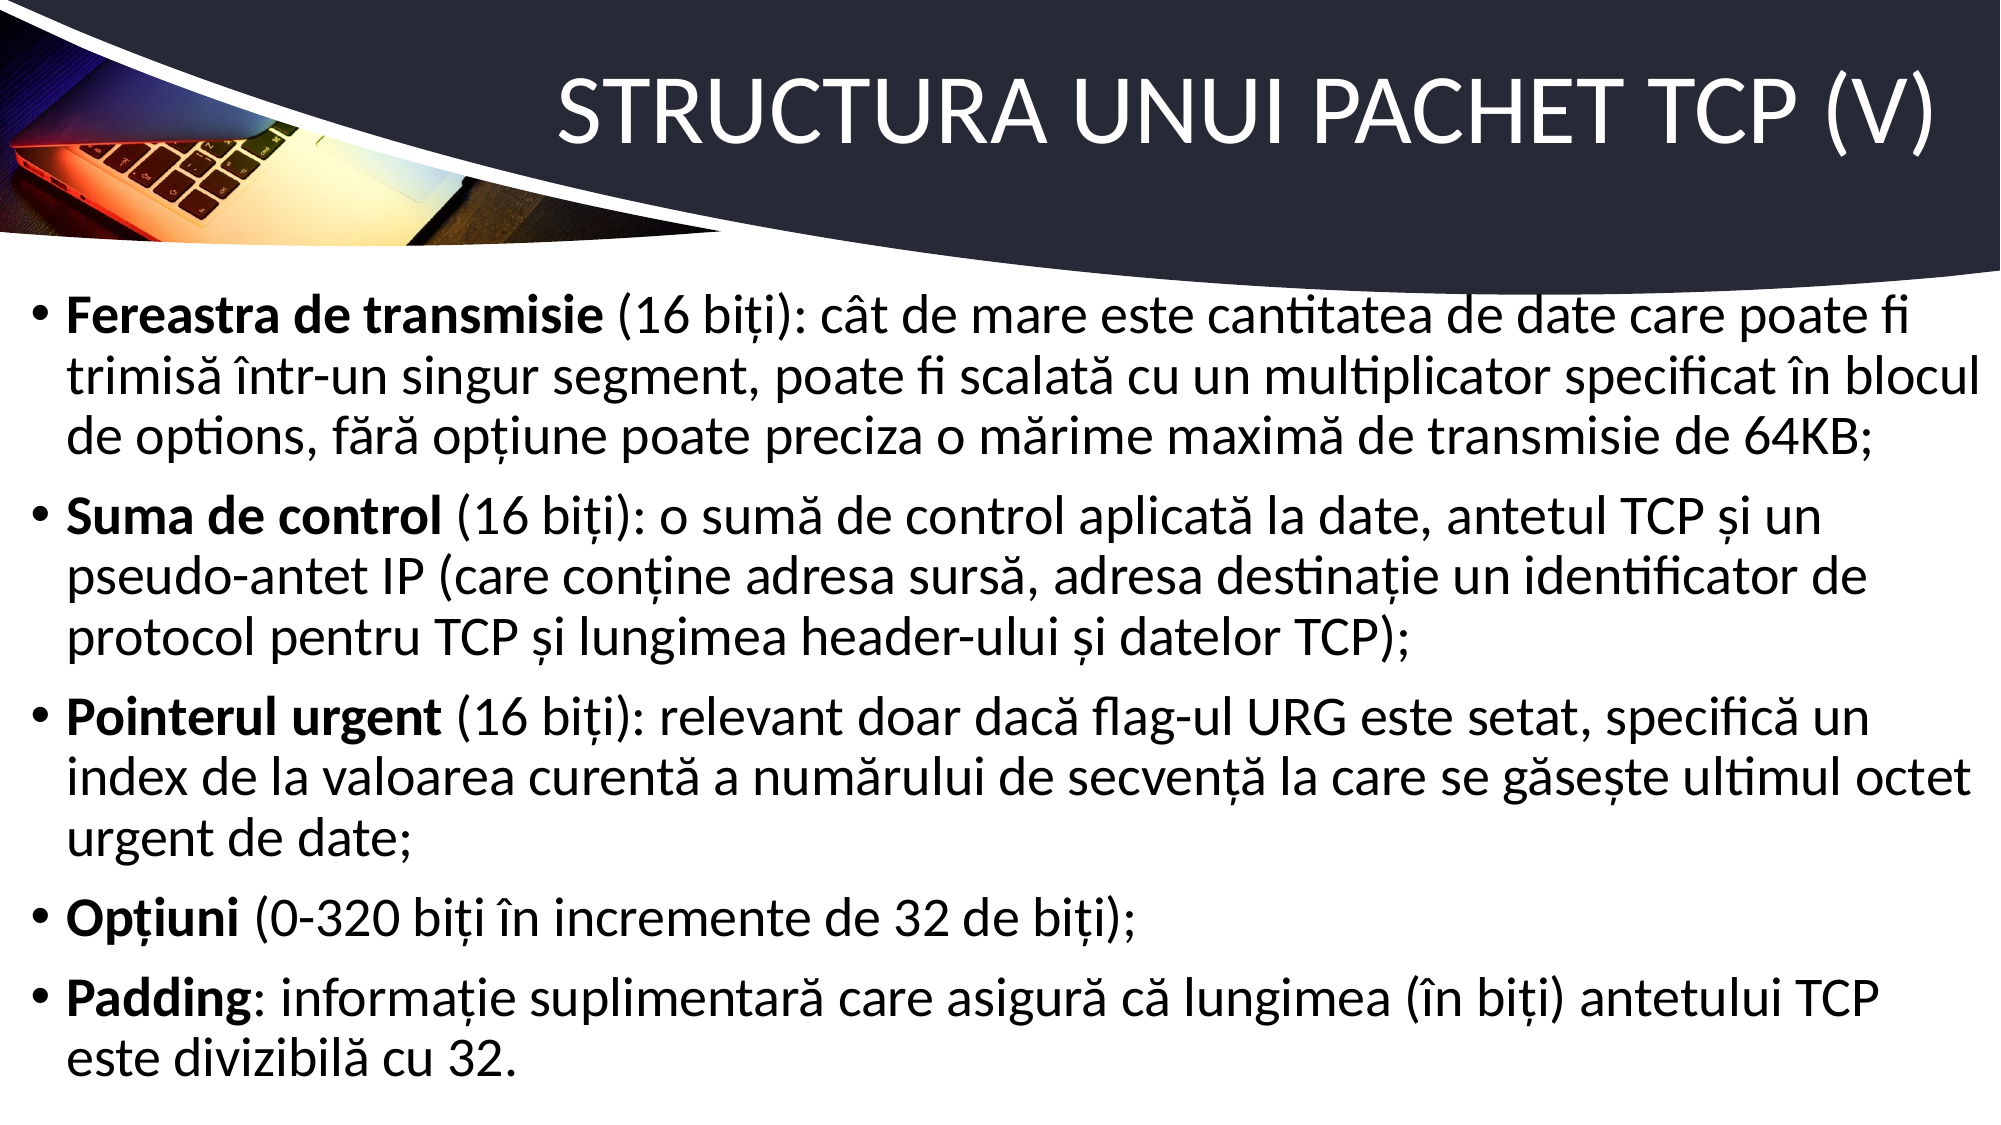

# Structura unui pachet TCP (V)
Fereastra de transmisie (16 biți): cât de mare este cantitatea de date care poate fi trimisă într-un singur segment, poate fi scalată cu un multiplicator specificat în blocul de options, fără opțiune poate preciza o mărime maximă de transmisie de 64KB;
Suma de control (16 biți): o sumă de control aplicată la date, antetul TCP și un pseudo-antet IP (care conține adresa sursă, adresa destinație un identificator de protocol pentru TCP și lungimea header-ului și datelor TCP);
Pointerul urgent (16 biți): relevant doar dacă flag-ul URG este setat, specifică un index de la valoarea curentă a numărului de secvență la care se găsește ultimul octet urgent de date;
Opțiuni (0-320 biți în incremente de 32 de biți);
Padding: informație suplimentară care asigură că lungimea (în biți) antetului TCP este divizibilă cu 32.